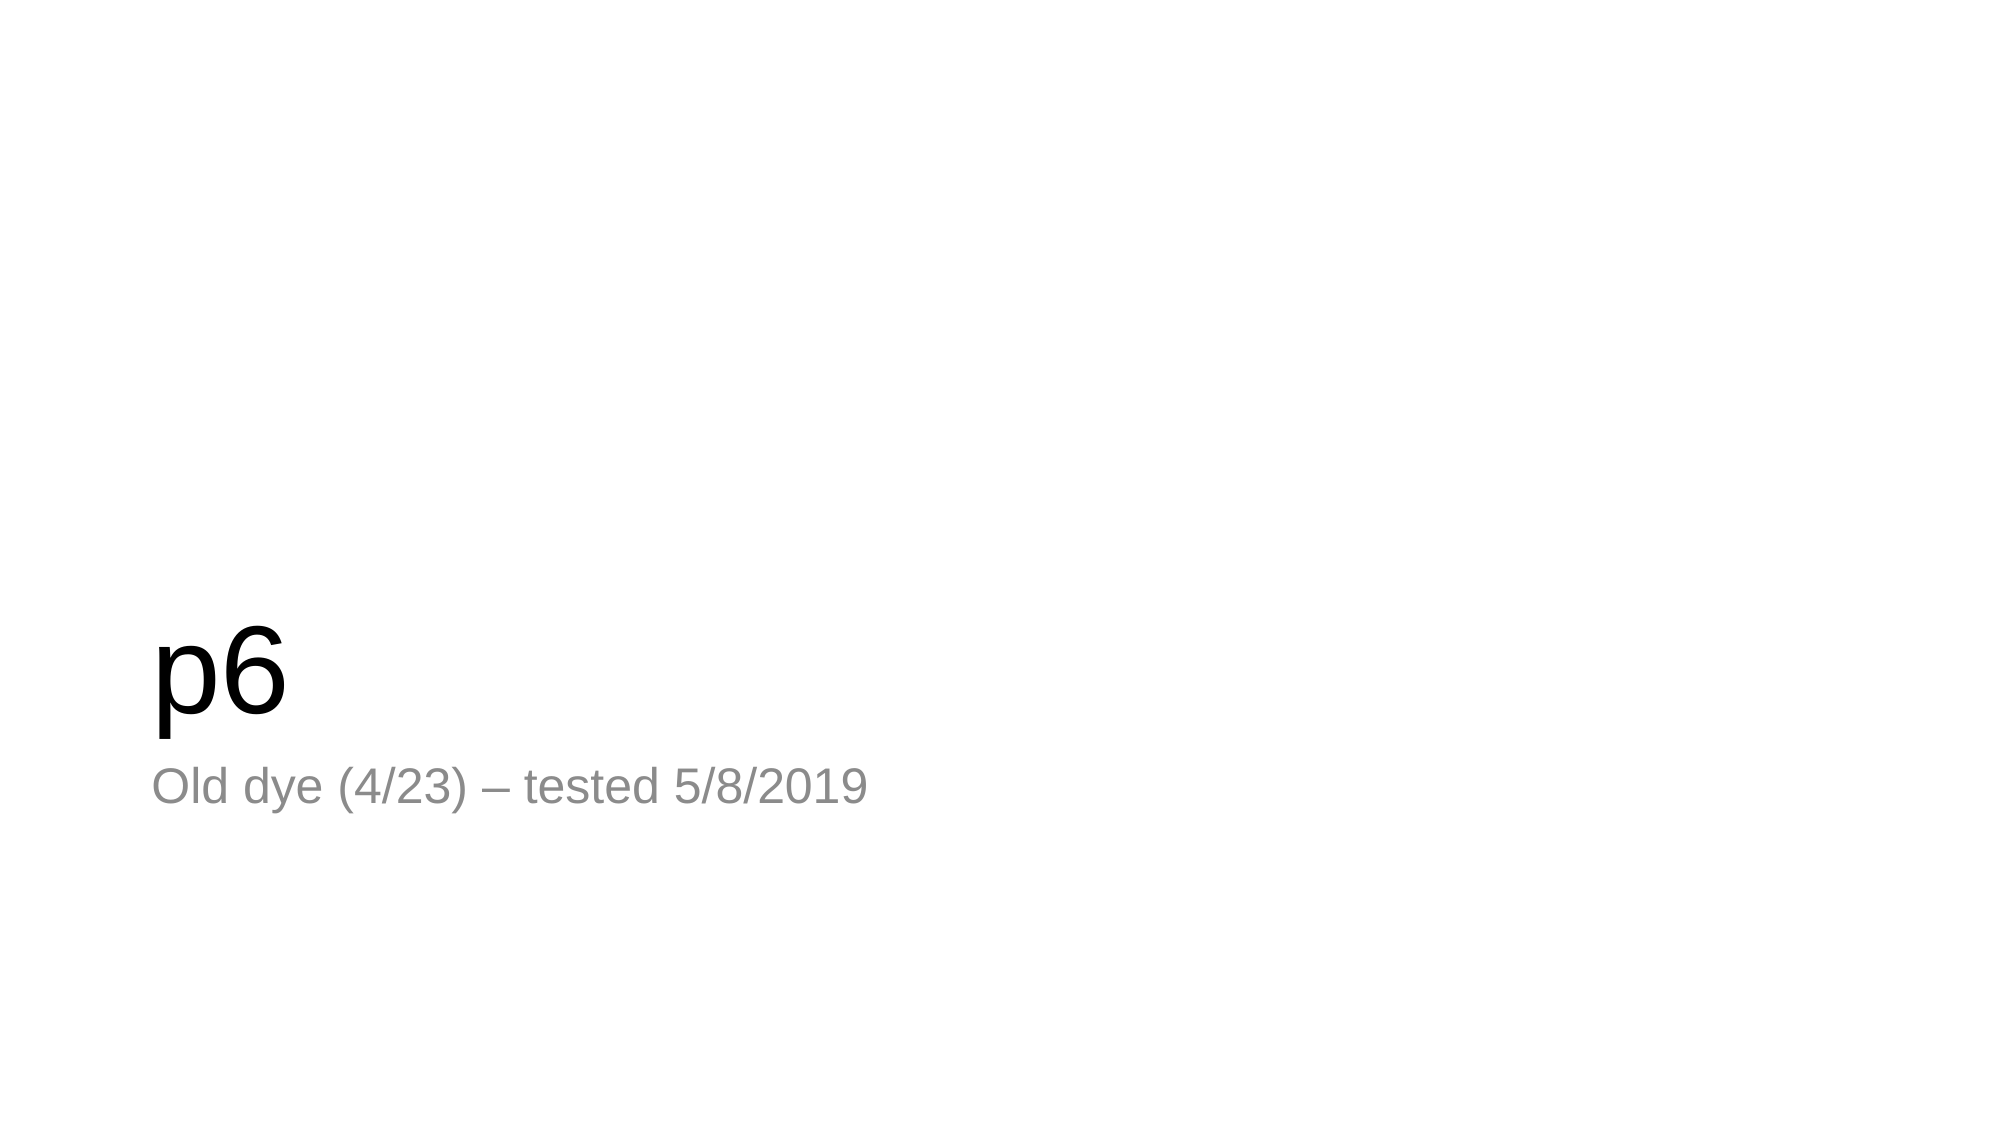

# p6
Old dye (4/23) – tested 5/8/2019